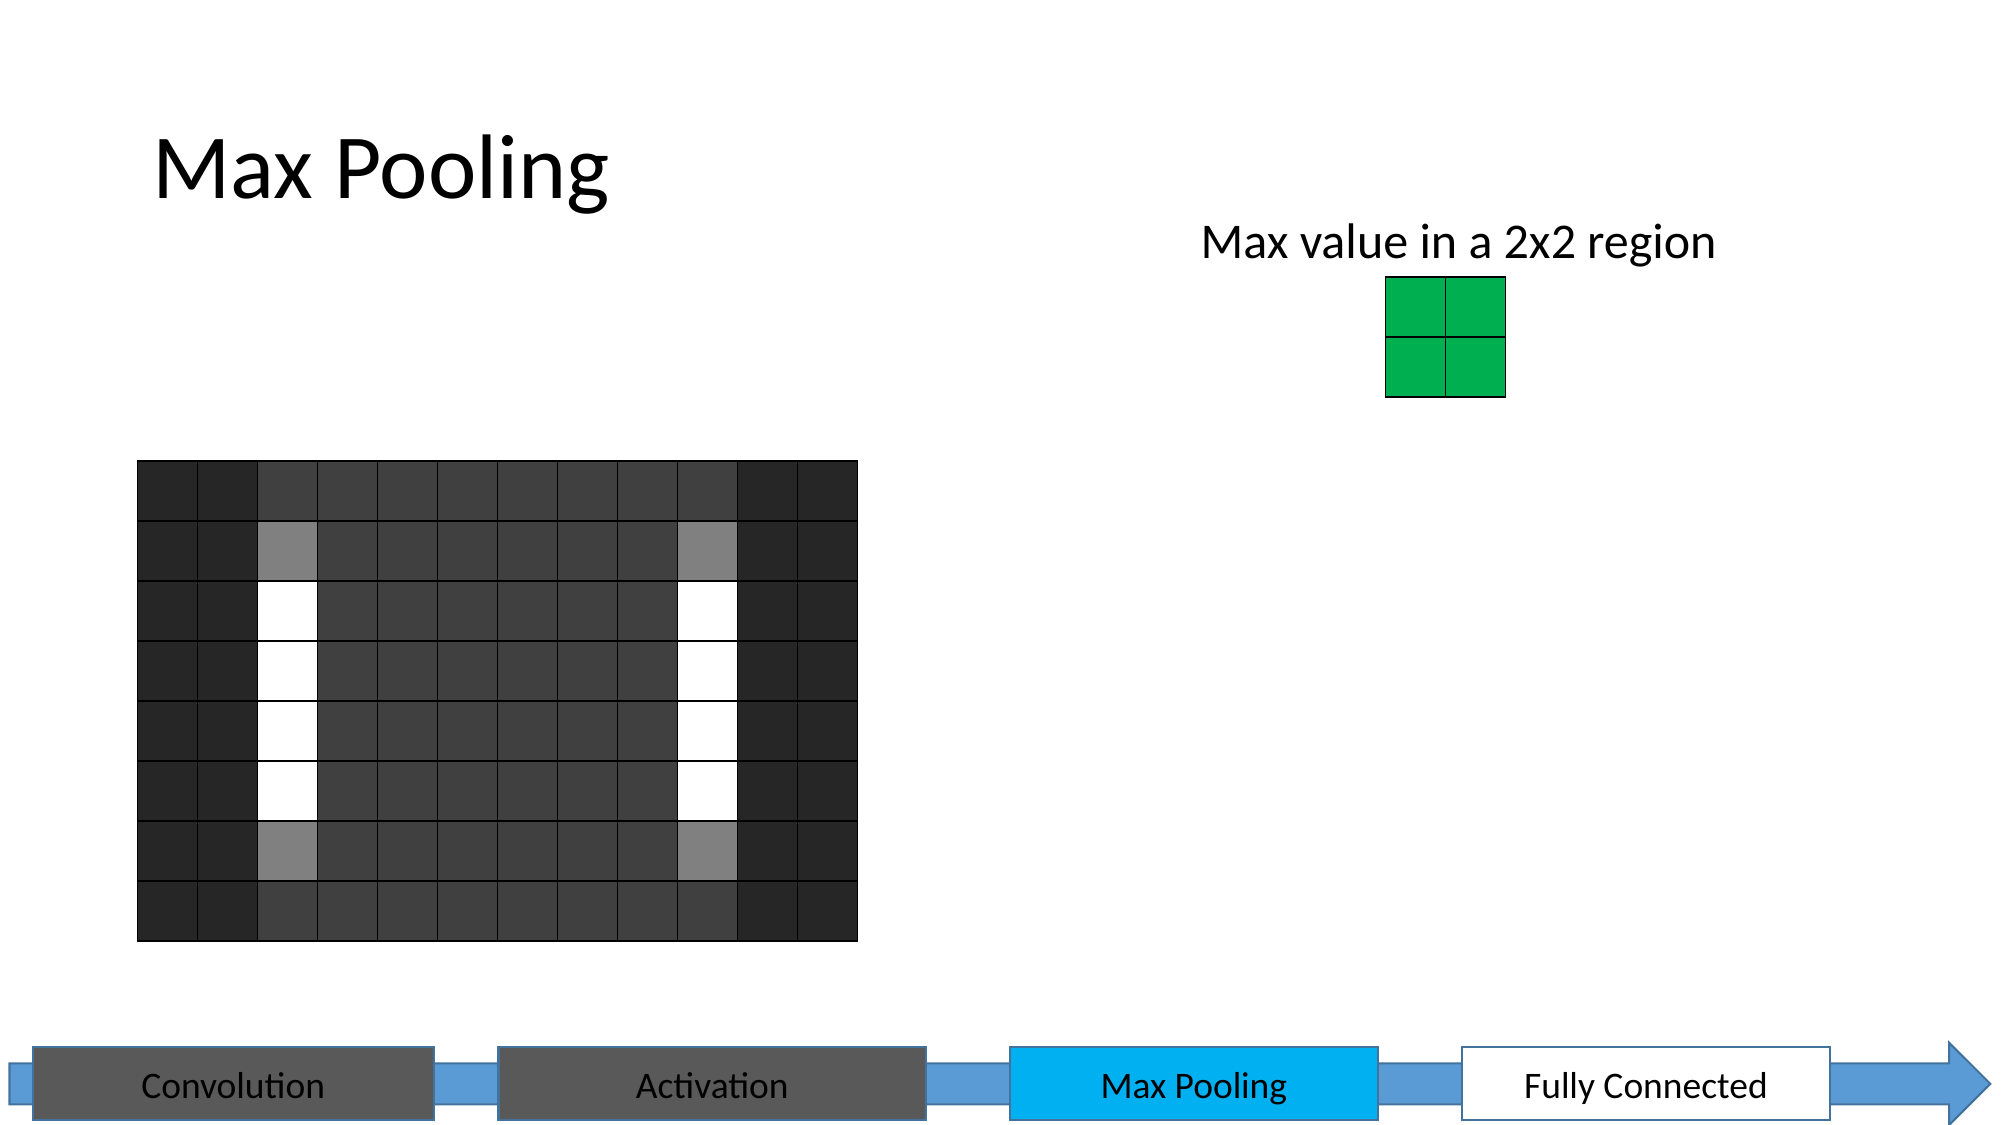

# Max Pooling
Max value in a 2x2 region
|  |  |
| --- | --- |
|  |  |
|  |  |  |  |  |  |  |  |  |  |  |  |
| --- | --- | --- | --- | --- | --- | --- | --- | --- | --- | --- | --- |
|  |  |  |  |  |  |  |  |  |  |  |  |
|  |  |  |  |  |  |  |  |  |  |  |  |
|  |  |  |  |  |  |  |  |  |  |  |  |
|  |  |  |  |  |  |  |  |  |  |  |  |
|  |  |  |  |  |  |  |  |  |  |  |  |
|  |  |  |  |  |  |  |  |  |  |  |  |
|  |  |  |  |  |  |  |  |  |  |  |  |

Convolution
Fully Connected
Activation
Max Pooling